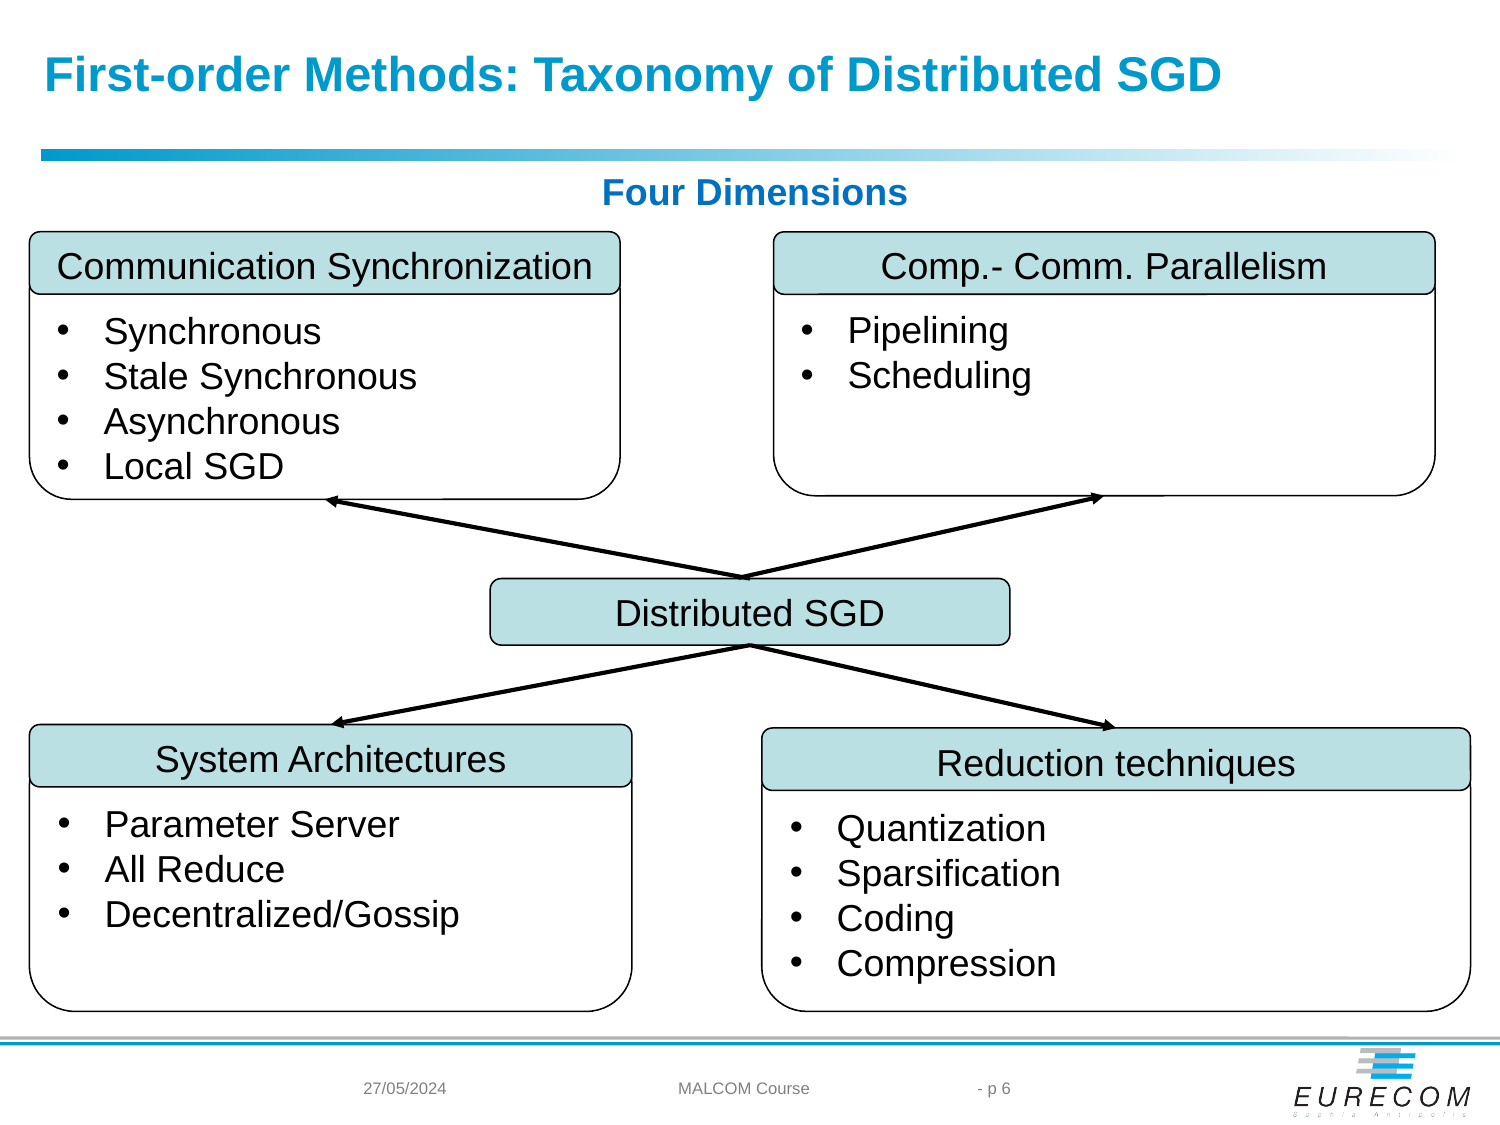

First-order Methods: Taxonomy of Distributed SGD
Four Dimensions
Communication Synchronization
Comp.- Comm. Parallelism

Synchronous
Stale Synchronous
Asynchronous
Local SGD

Pipelining
Scheduling
Distributed SGD
System Architectures
Reduction techniques

Parameter Server
All Reduce
Decentralized/Gossip

Quantization
Sparsification
Coding
Compression
27/05/2024
MALCOM Course
- p 6